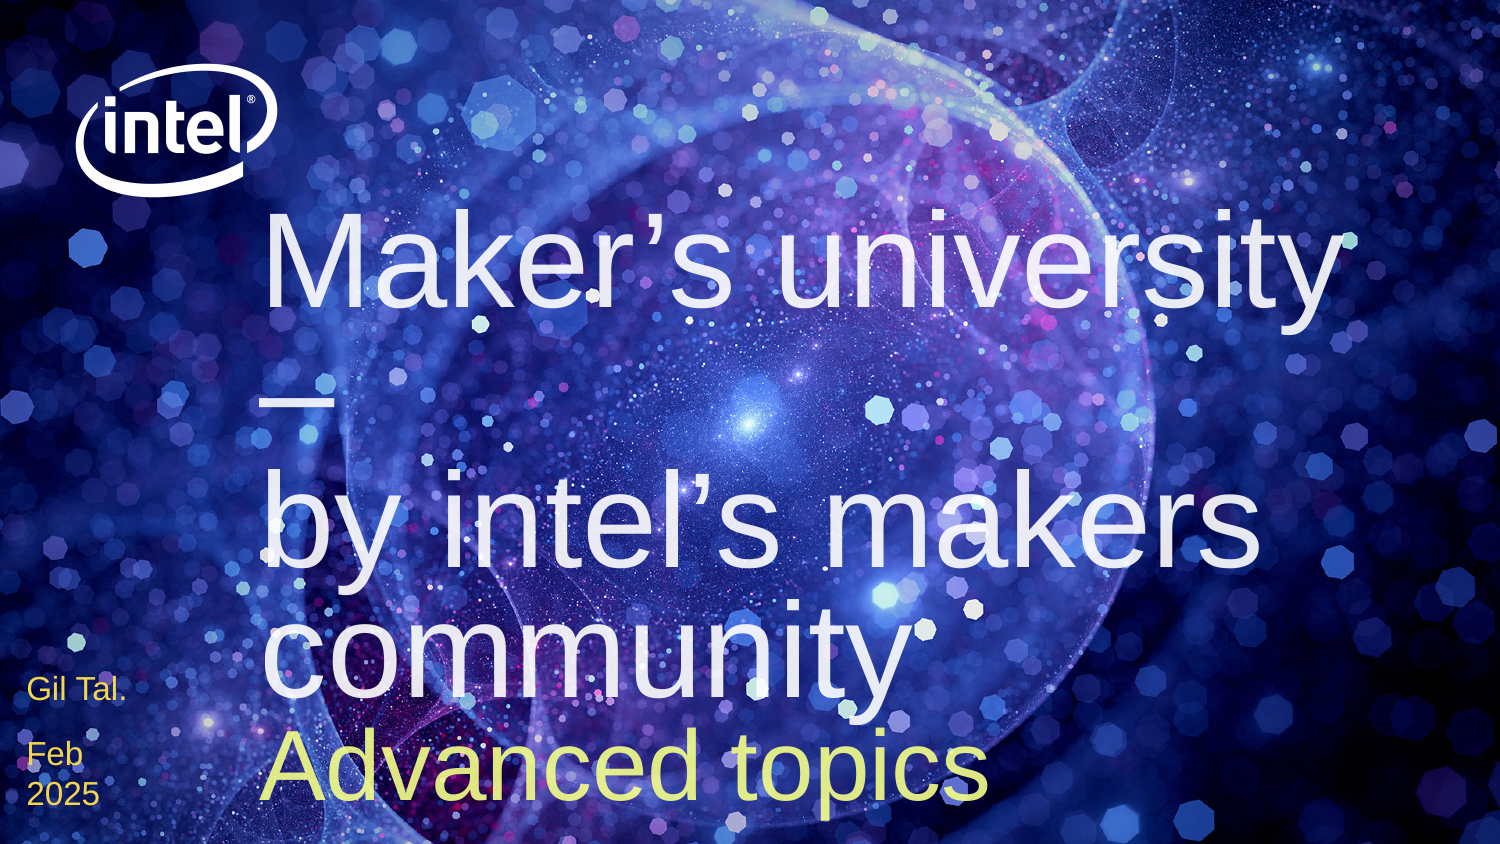

# Maker’s university – by intel’s makers community Advanced topics
Gil Tal.
Feb 2025